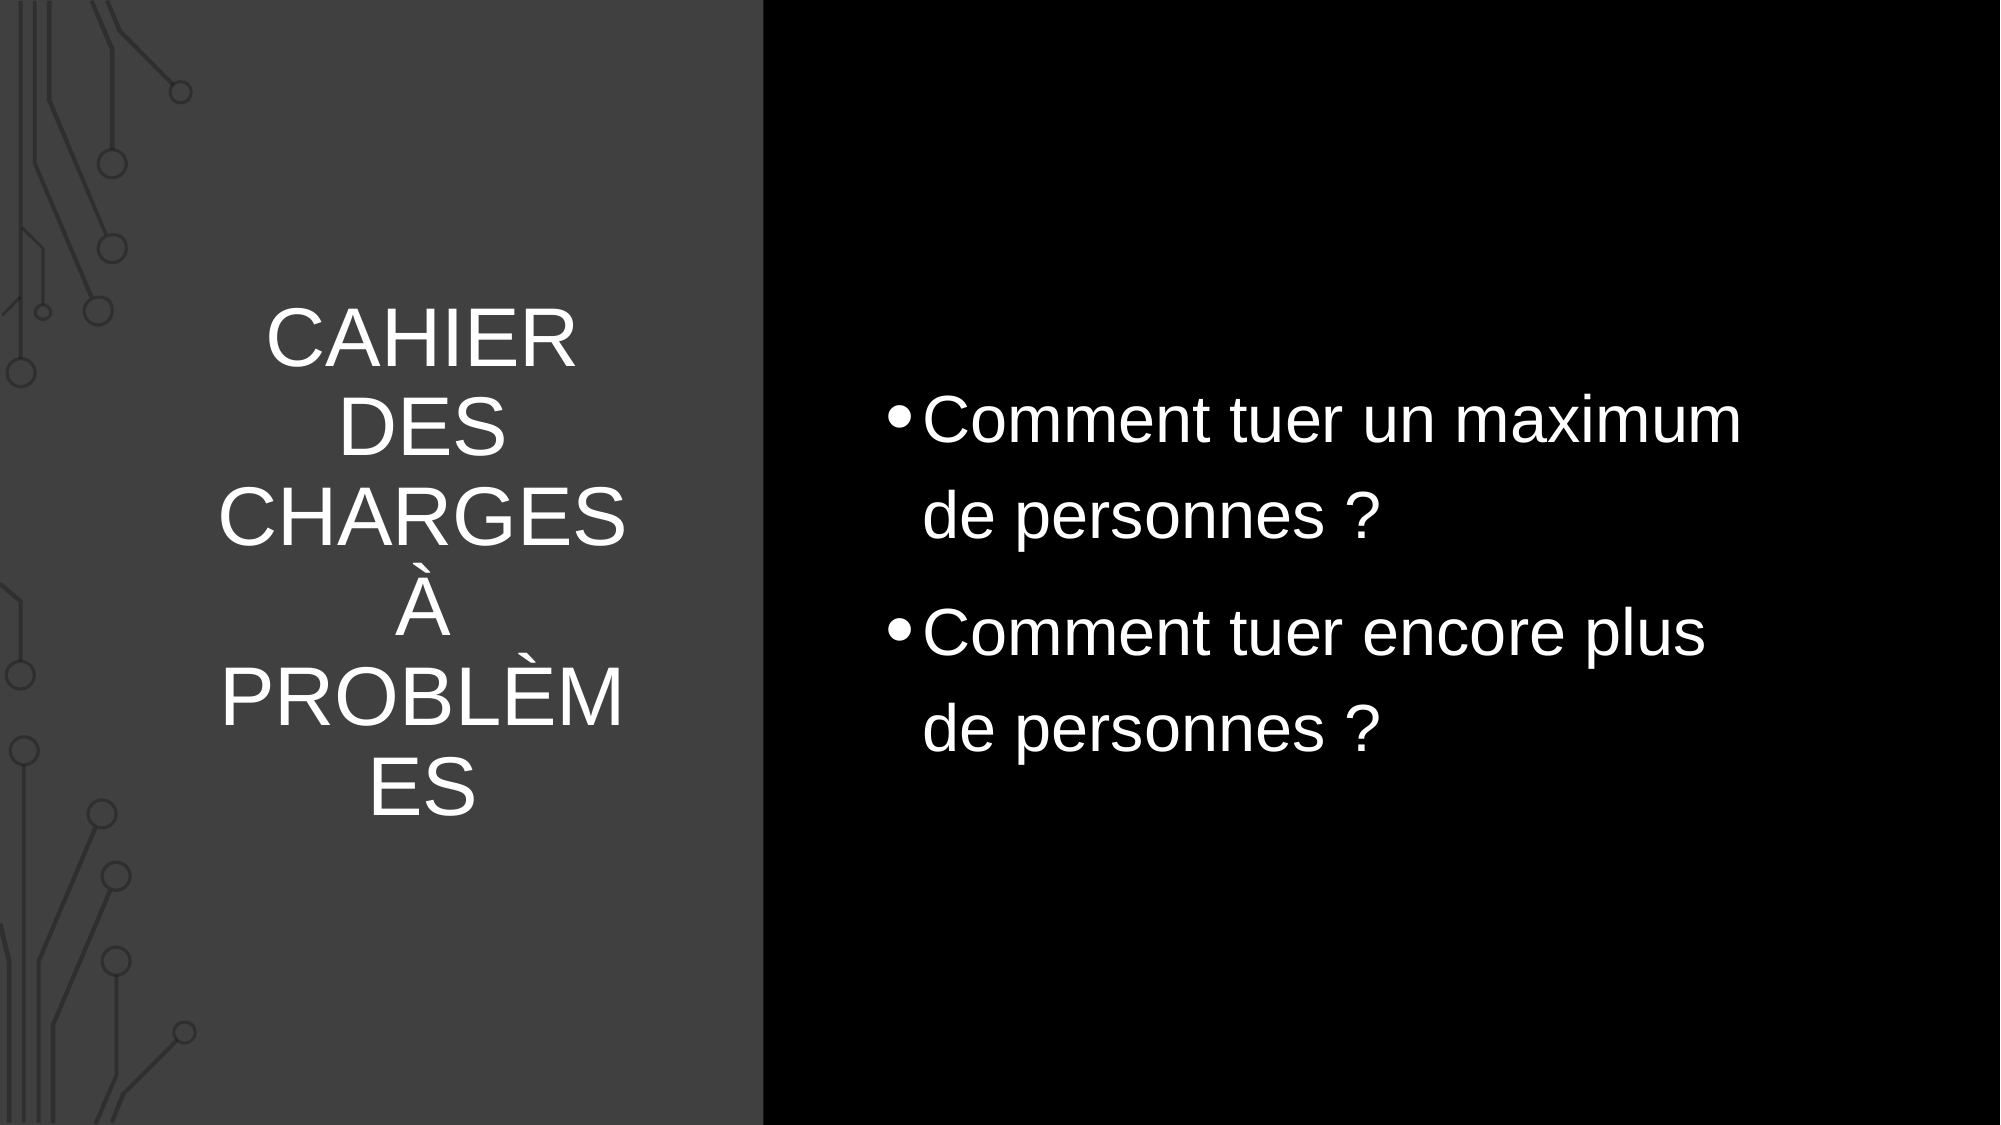

Comment tuer un maximum de personnes ?
Comment tuer encore plus de personnes ?
# Cahier des charges à problèmes